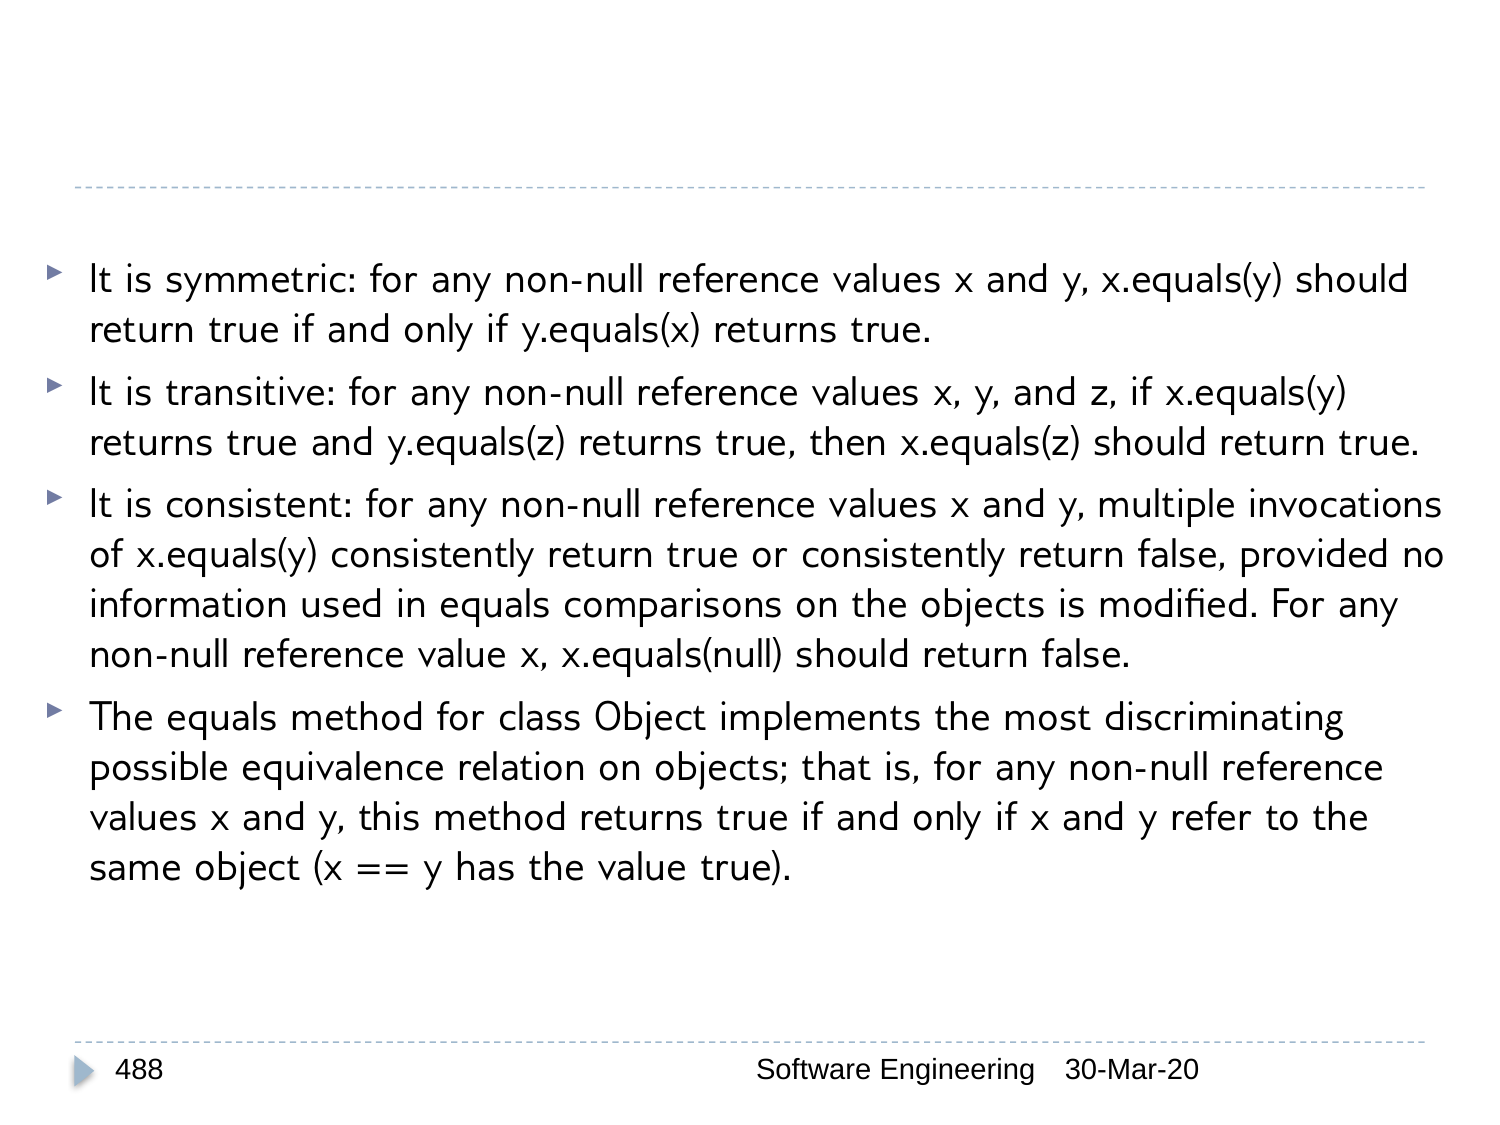

It is symmetric: for any non-null reference values x and y, x.equals(y) should return true if and only if y.equals(x) returns true.
It is transitive: for any non-null reference values x, y, and z, if x.equals(y) returns true and y.equals(z) returns true, then x.equals(z) should return true.
It is consistent: for any non-null reference values x and y, multiple invocations of x.equals(y) consistently return true or consistently return false, provided no information used in equals comparisons on the objects is modified. For any non-null reference value x, x.equals(null) should return false.
The equals method for class Object implements the most discriminating possible equivalence relation on objects; that is, for any non-null reference values x and y, this method returns true if and only if x and y refer to the same object (x == y has the value true).
488
Software Engineering
30-Mar-20